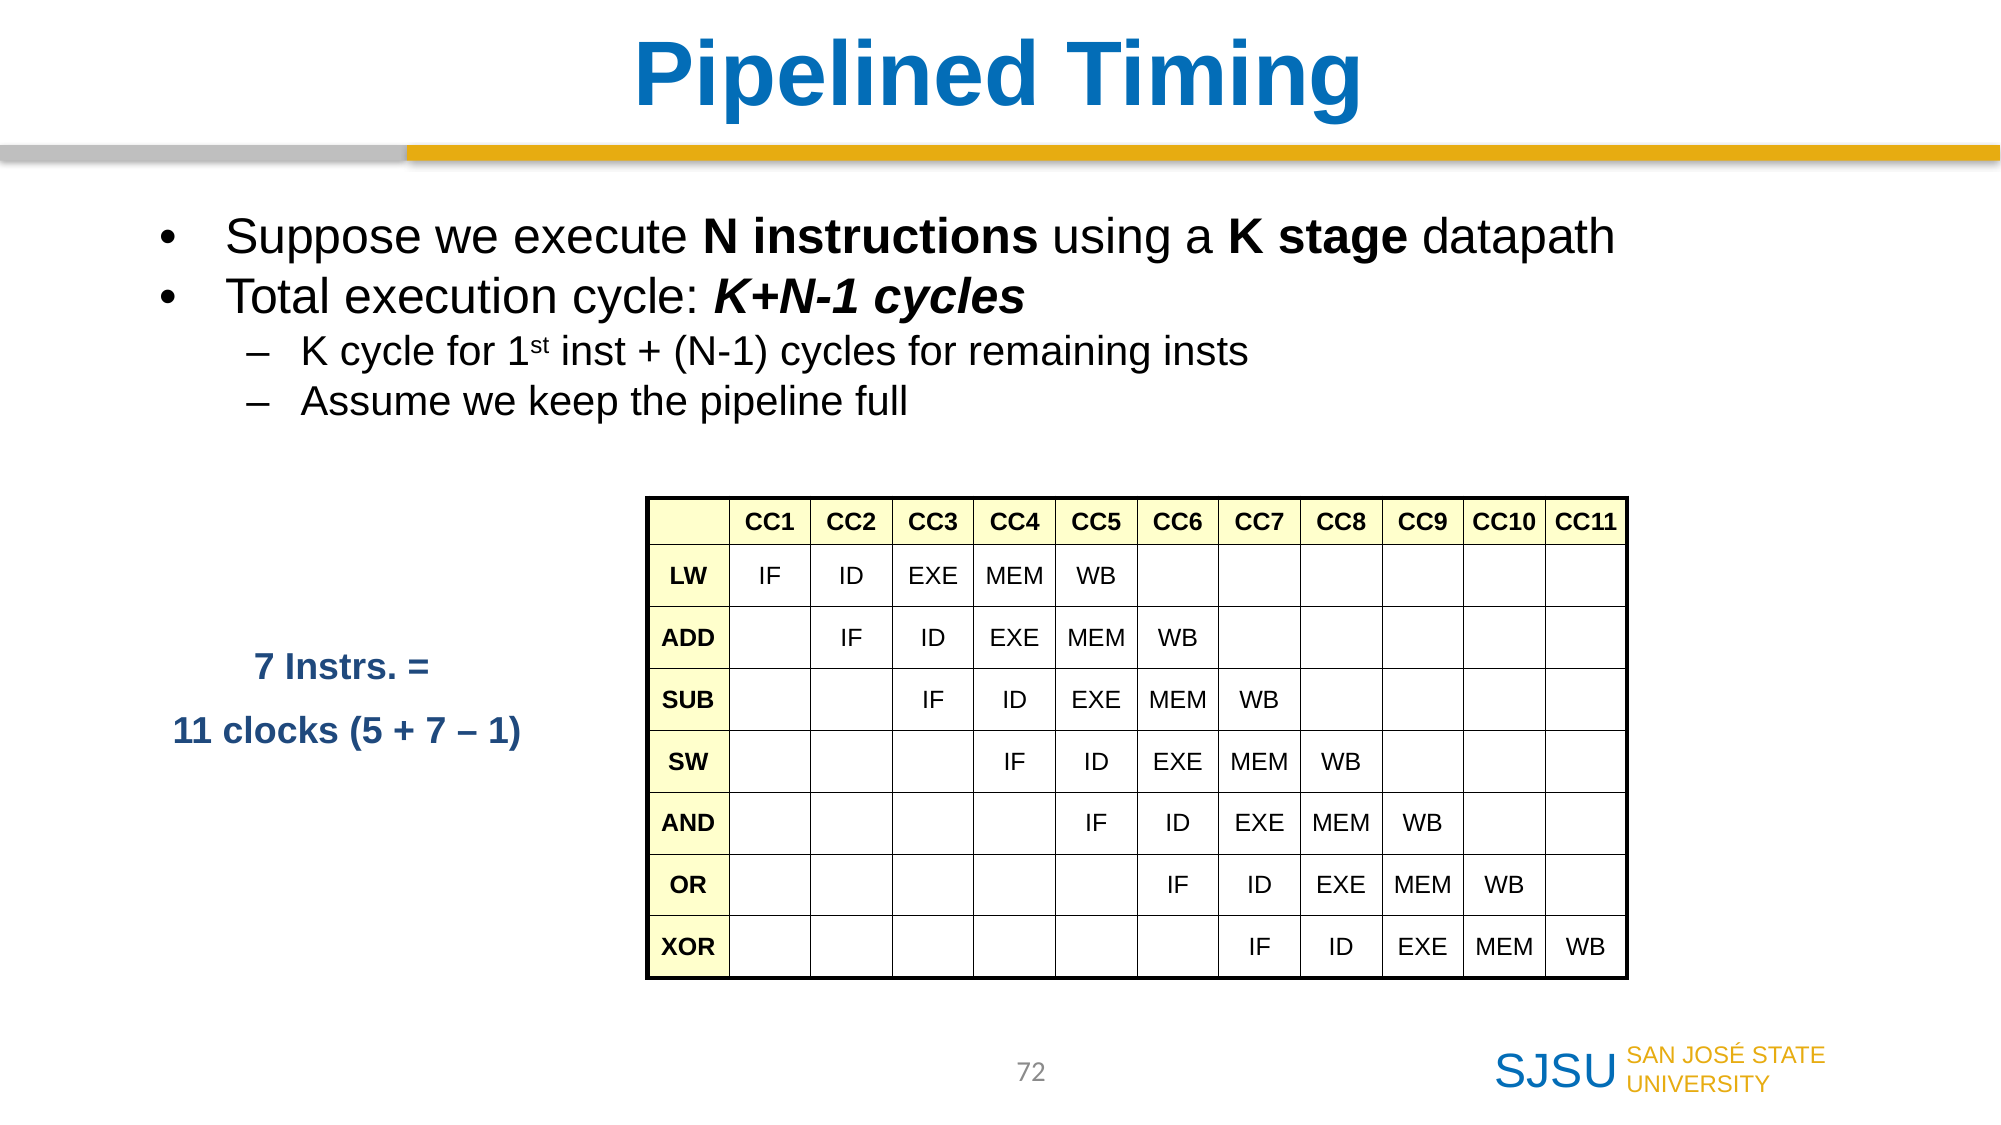

# Pipelined Timing
Suppose we execute N instructions using a K stage datapath
Total execution cycle: K+N-1 cycles
K cycle for 1st inst + (N-1) cycles for remaining insts
Assume we keep the pipeline full
|  | CC1 | CC2 | CC3 | CC4 | CC5 | CC6 | CC7 | CC8 | CC9 | CC10 | CC11 |
| --- | --- | --- | --- | --- | --- | --- | --- | --- | --- | --- | --- |
| LW | IF | ID | EXE | MEM | WB |  |  |  |  |  |  |
| ADD |  | IF | ID | EXE | MEM | WB |  |  |  |  |  |
| SUB |  |  | IF | ID | EXE | MEM | WB |  |  |  |  |
| SW |  |  |  | IF | ID | EXE | MEM | WB |  |  |  |
| AND |  |  |  |  | IF | ID | EXE | MEM | WB |  |  |
| OR |  |  |  |  |  | IF | ID | EXE | MEM | WB |  |
| XOR |  |  |  |  |  |  | IF | ID | EXE | MEM | WB |
7 Instrs. =
11 clocks (5 + 7 – 1)
72